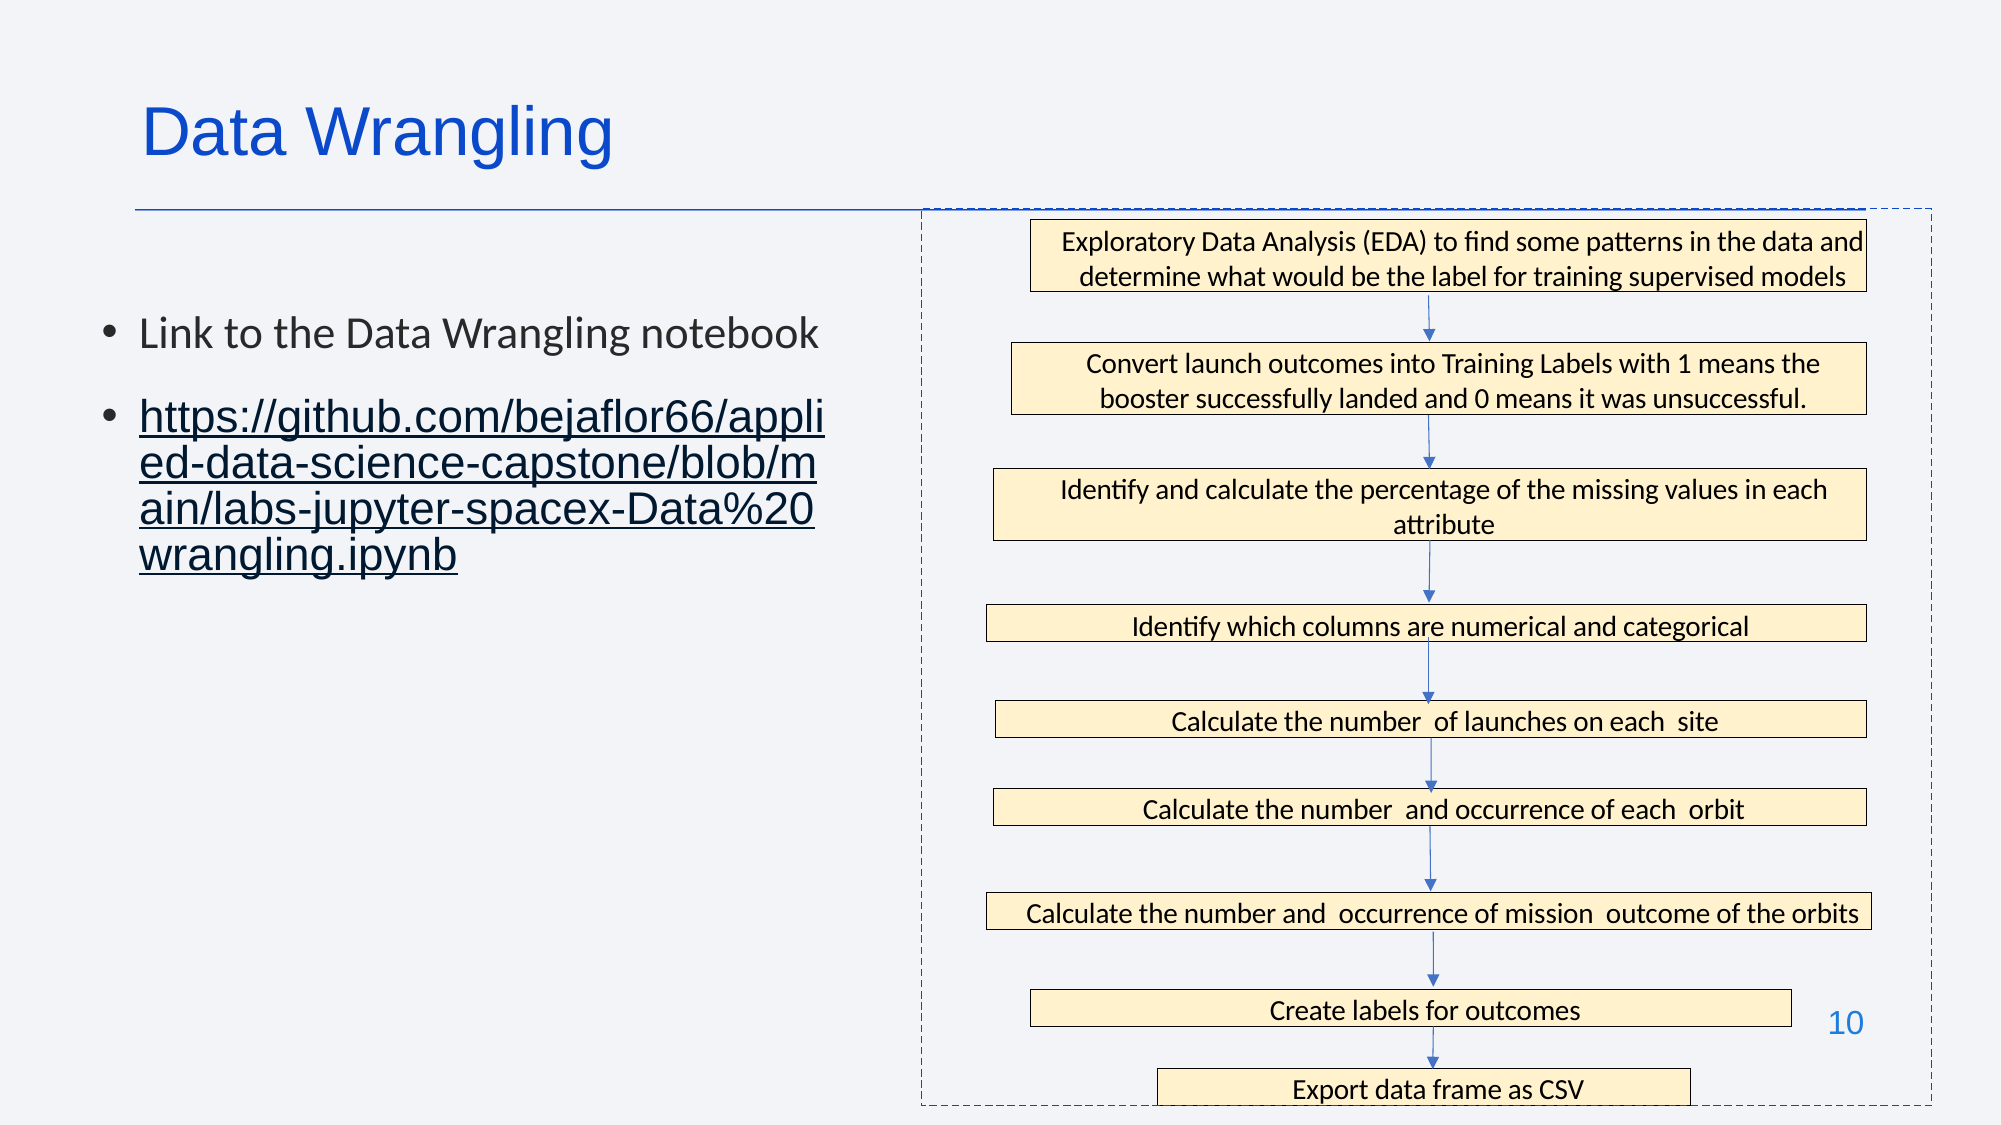

Data Wrangling

Exploratory Data Analysis (EDA) to find some patterns in the data and determine what would be the label for training supervised models
Link to the Data Wrangling notebook
https://github.com/bejaflor66/applied-data-science-capstone/blob/main/labs-jupyter-spacex-Data%20wrangling.ipynb

Convert launch outcomes into Training Labels with 1 means the booster successfully landed and 0 means it was unsuccessful.
Identify and calculate the percentage of the missing values in each attribute
Identify which columns are numerical and categorical
Calculate the number  of launches on each  site
Calculate the number  and occurrence of each  orbit
Calculate the number and  occurrence of mission  outcome of the orbits
10
Create labels for outcomes
Export data frame as CSV